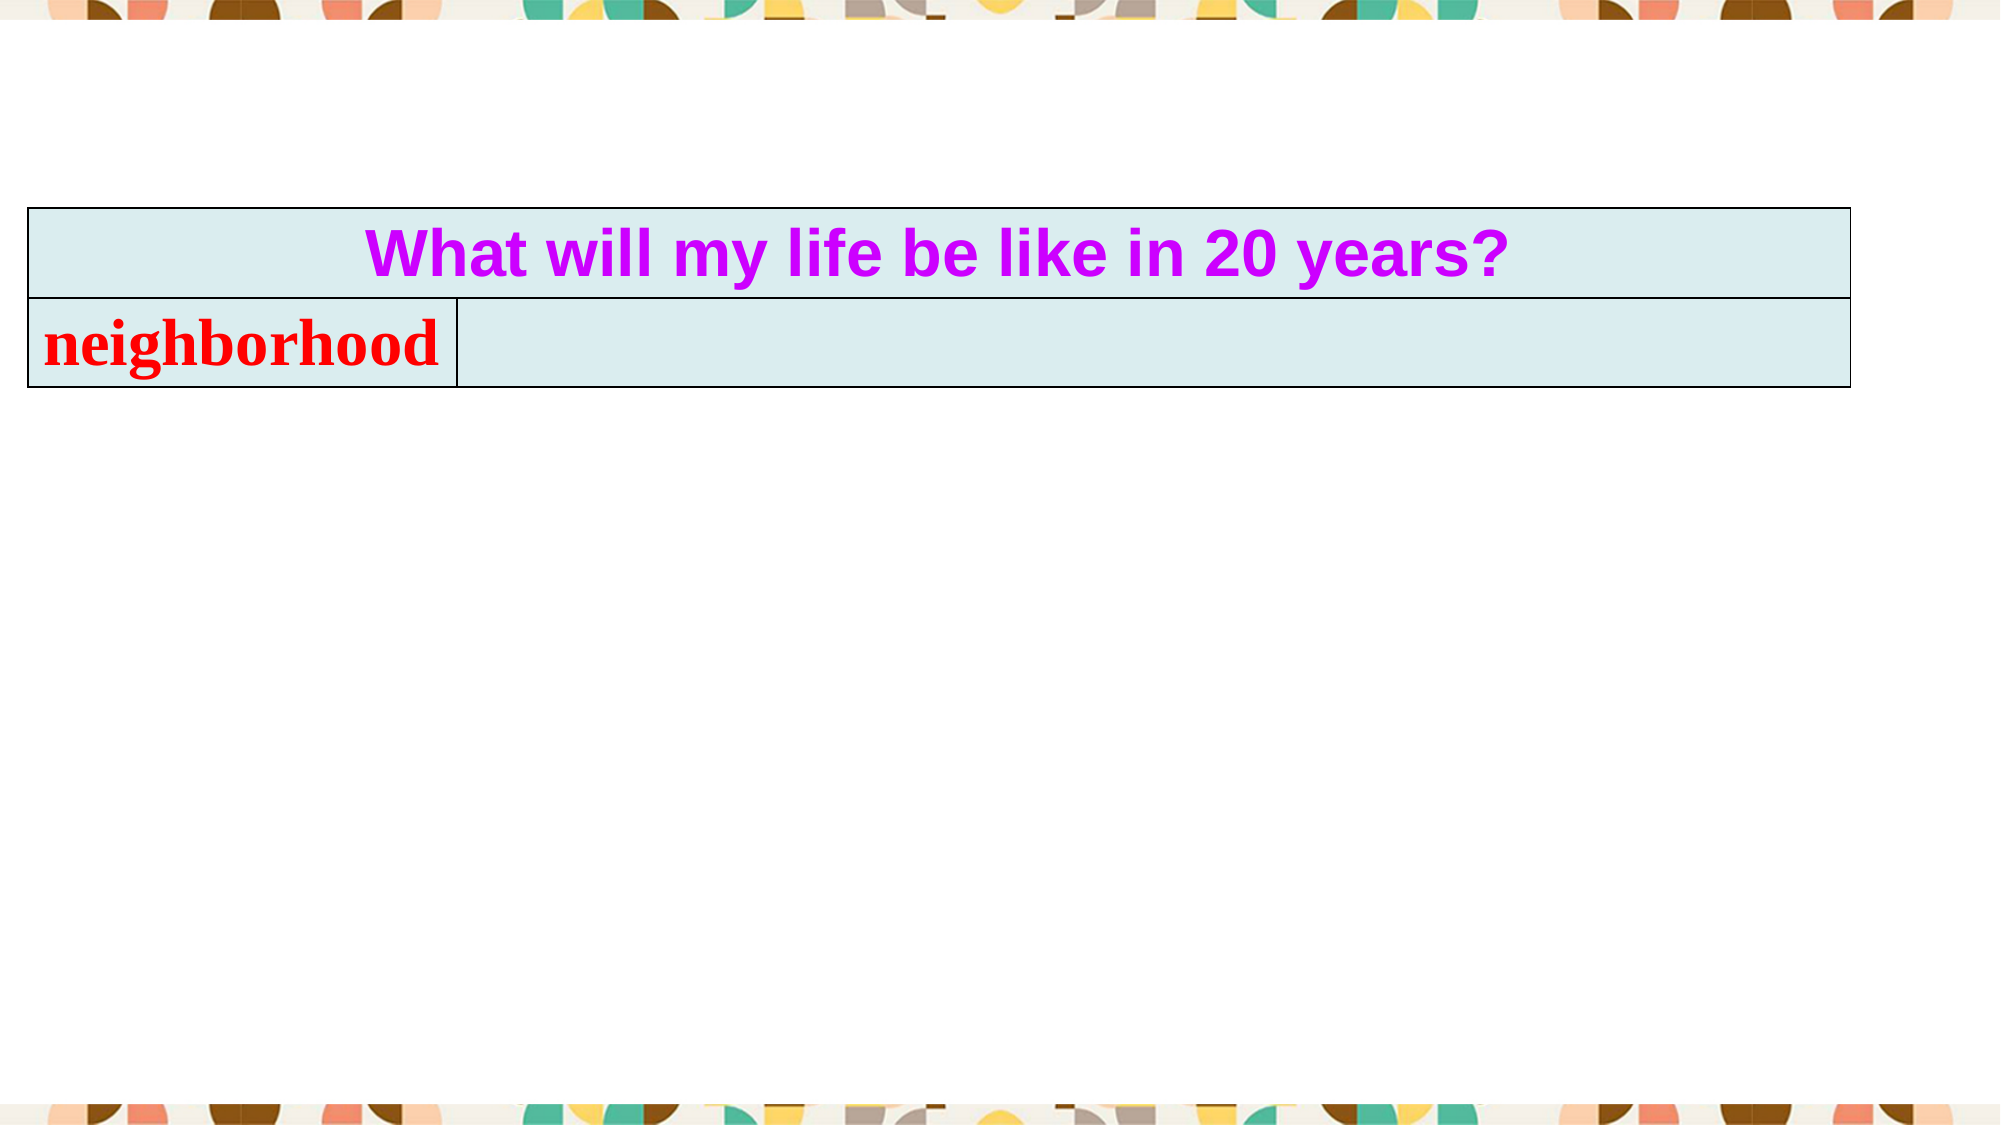

| What will my life be like in 20 years? |  |
| --- | --- |
| neighborhood |  |